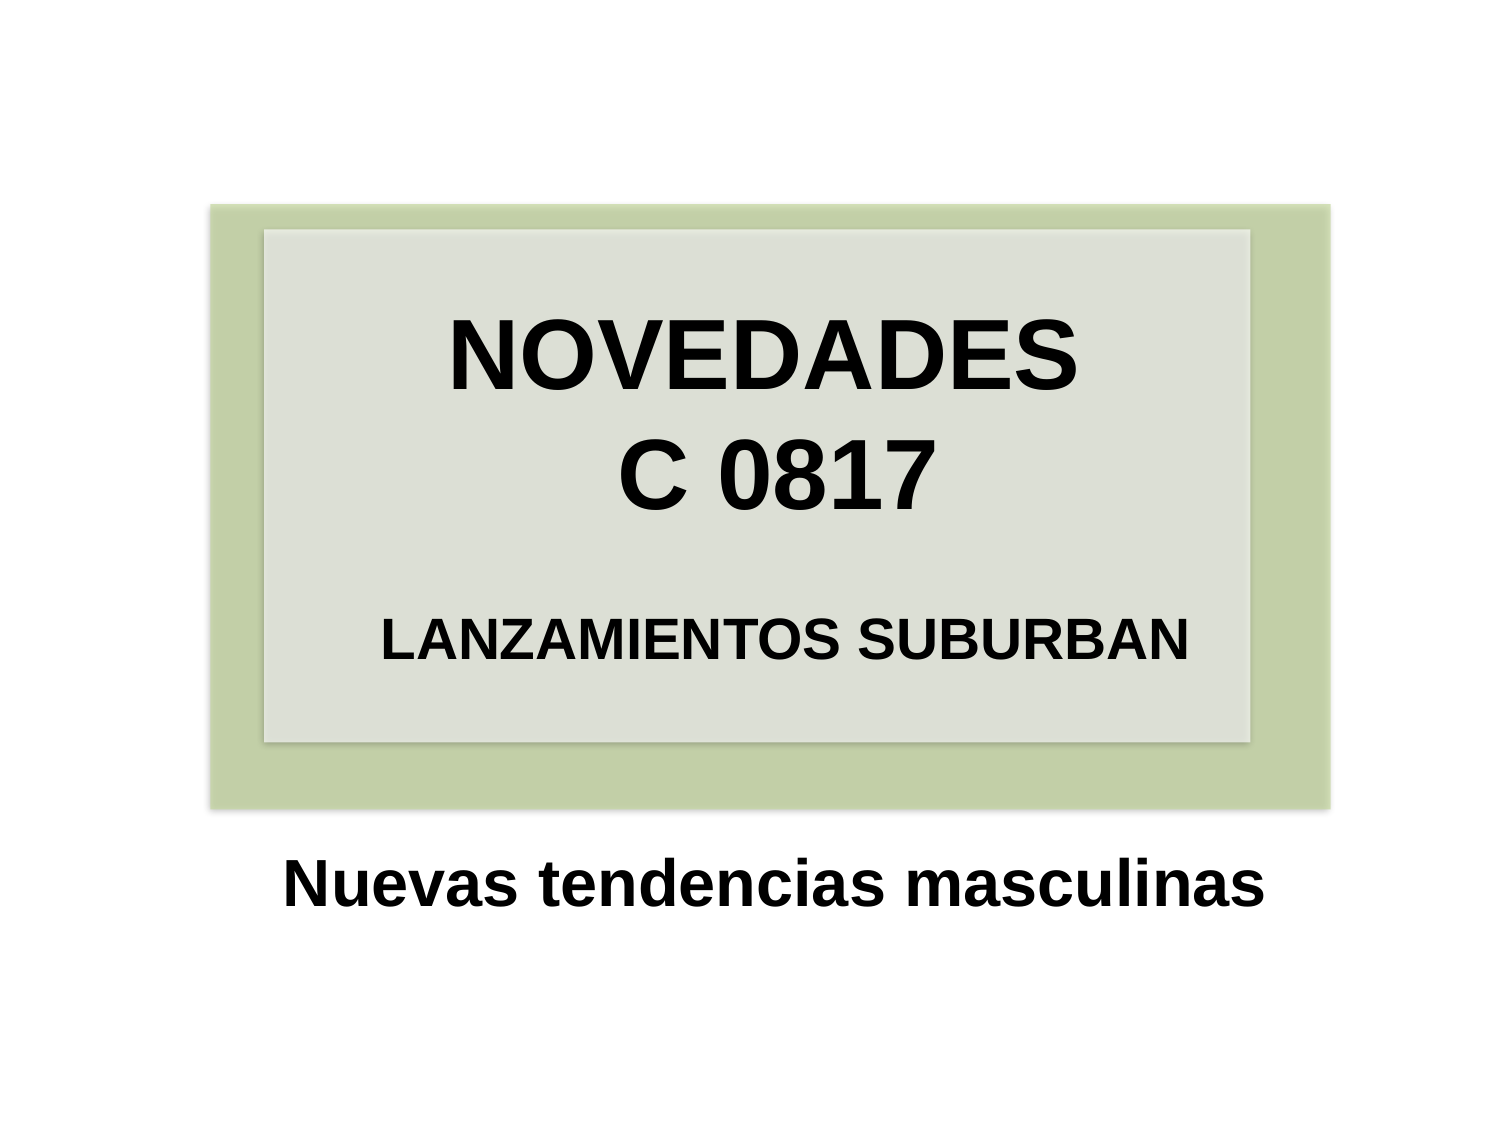

NOVEDADES
C 0817
LANZAMIENTOS SUBURBAN
Nuevas tendencias masculinas